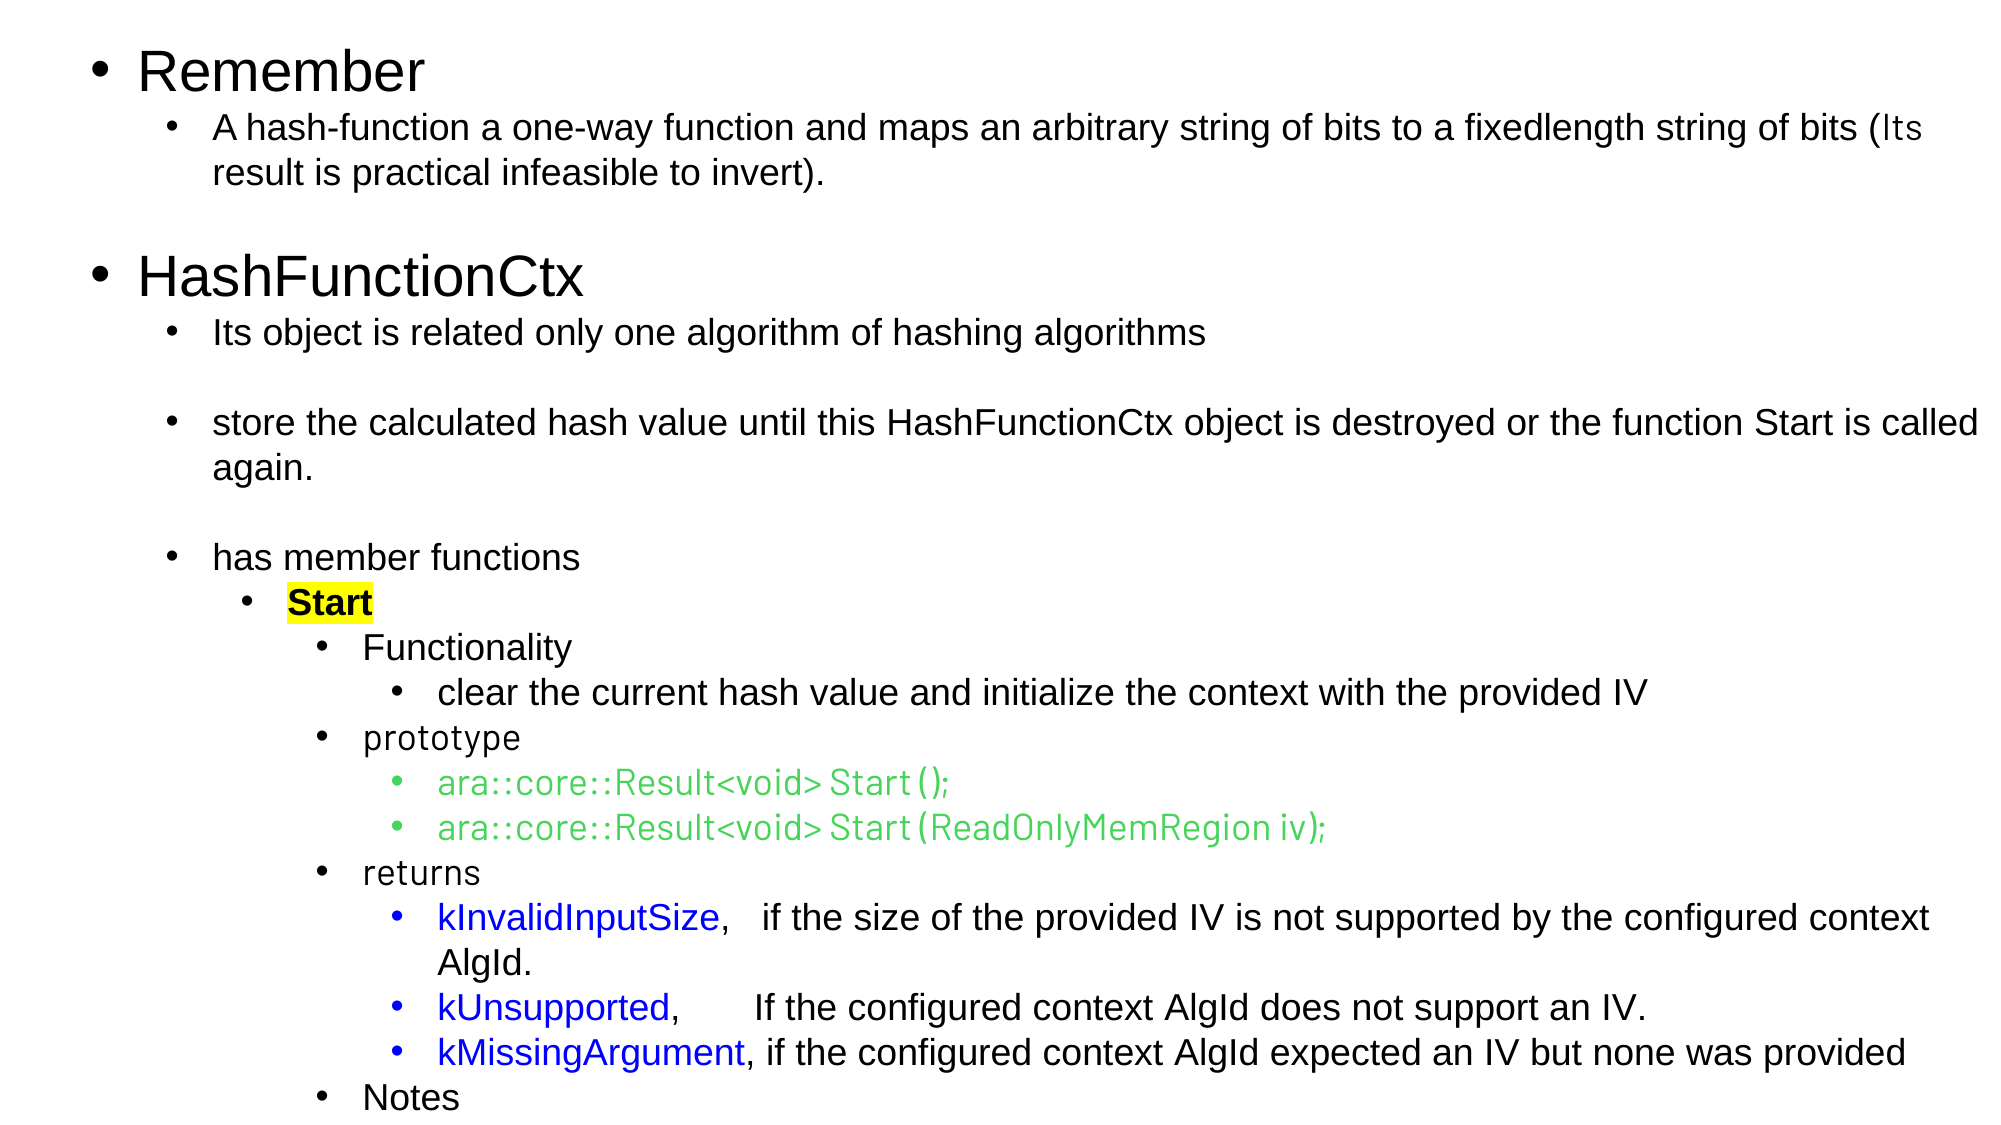

Remember
A hash-function a one-way function and maps an arbitrary string of bits to a fixedlength string of bits (Its result is practical infeasible to invert).

HashFunctionCtx
Its object is related only one algorithm of hashing algorithms

store the calculated hash value until this HashFunctionCtx object is destroyed or the function Start is called again.

has member functions
Start
Functionality
clear the current hash value and initialize the context with the provided IV
prototype
ara::core::Result<void> Start ();
ara::core::Result<void> Start (ReadOnlyMemRegion iv);
returns
kInvalidInputSize,   if the size of the provided IV is not supported by the configured context AlgId.
kUnsupported,       If the configured context AlgId does not support an IV.
kMissingArgument, if the configured context AlgId expected an IV but none was provided
Notes
Start can be called after Update. In this case the HashFunctionCtx will not
return an error, instead Start will start a new hash value calculation.